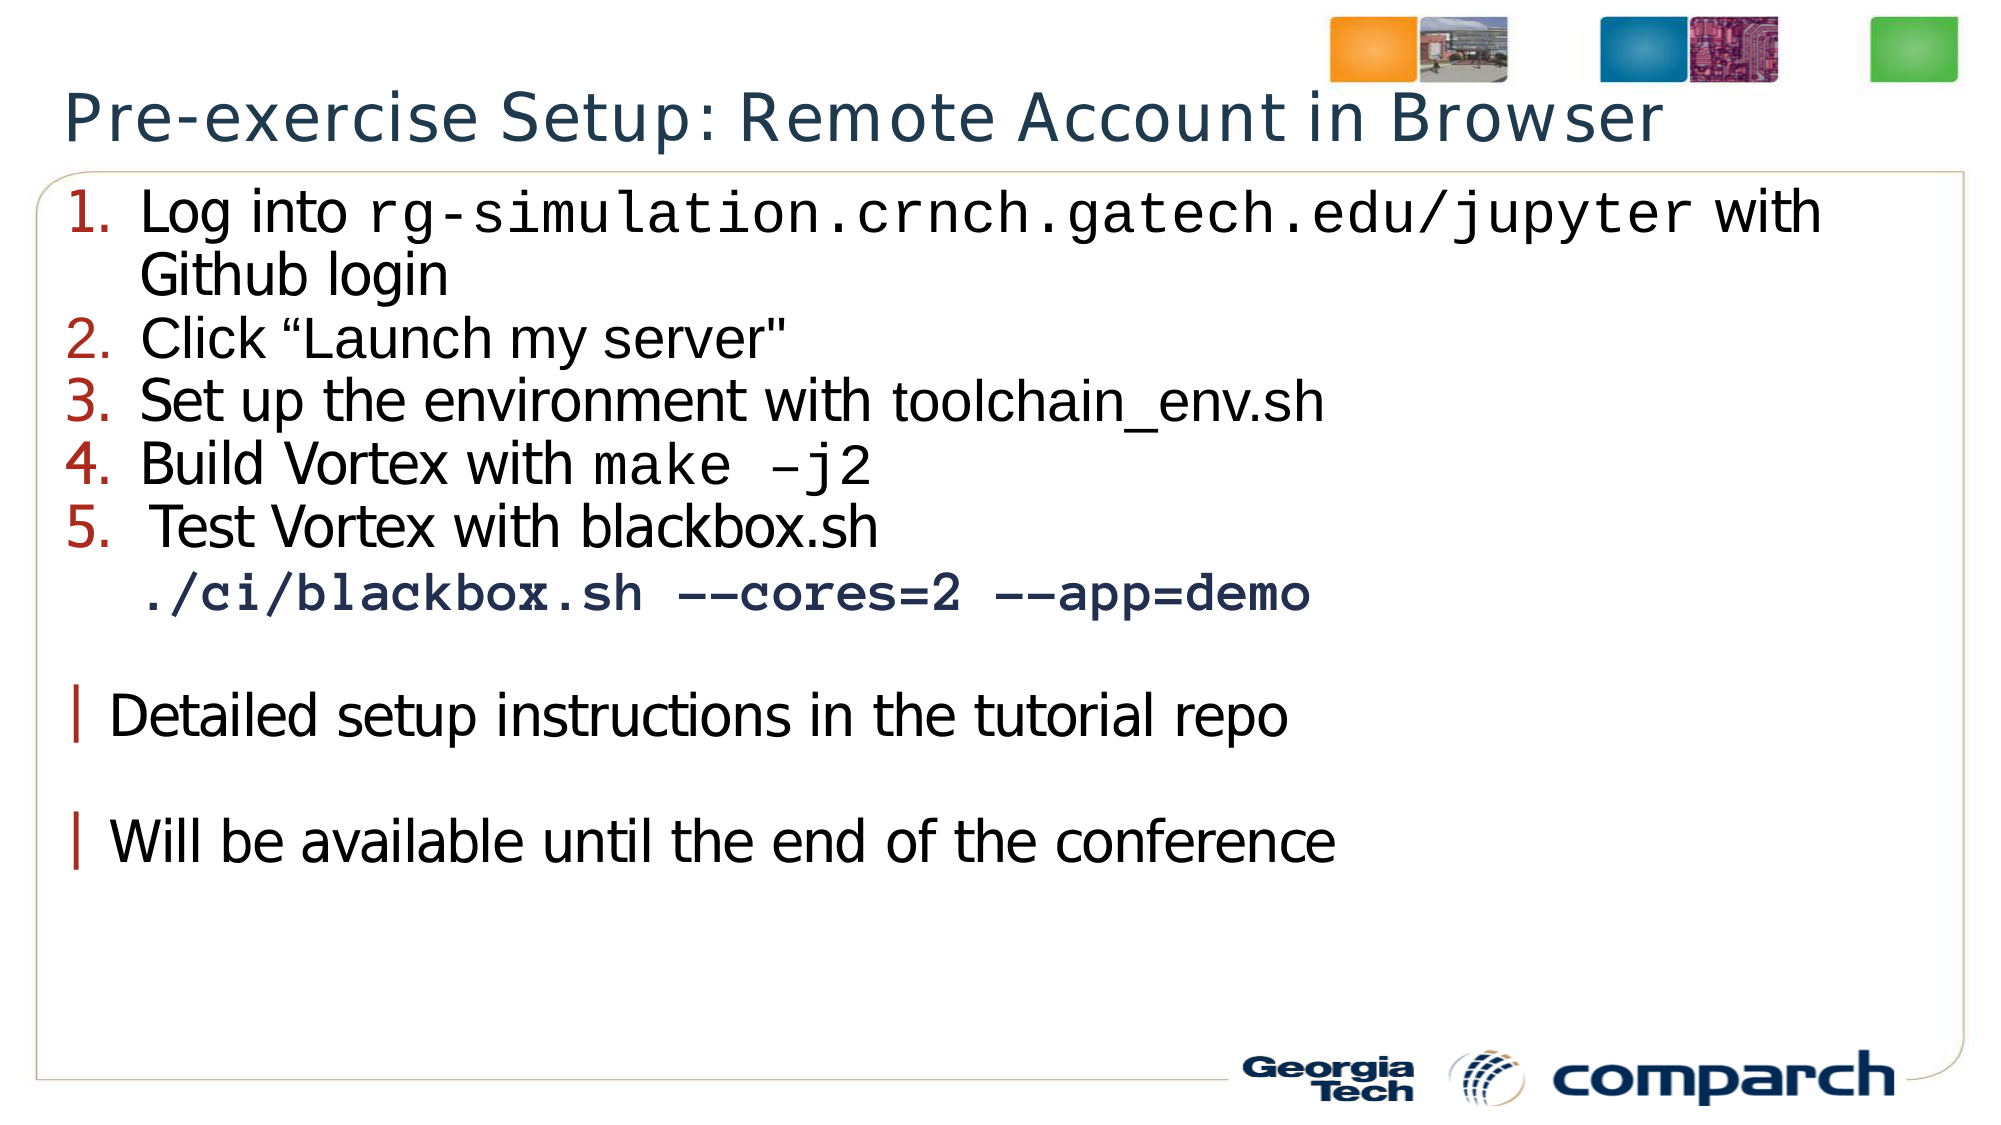

Pre-exercise Setup: Remote Account in Browser

Log into rg-simulation.crnch.gatech.edu/jupyter with Github login
Click “Launch my server"
Set up the environment with toolchain_env.sh
Build Vortex with make –j2
Test Vortex with blackbox.sh
./ci/blackbox.sh --cores=2 --app=demo

Detailed setup instructions in the tutorial repo

Will be available until the end of the conference